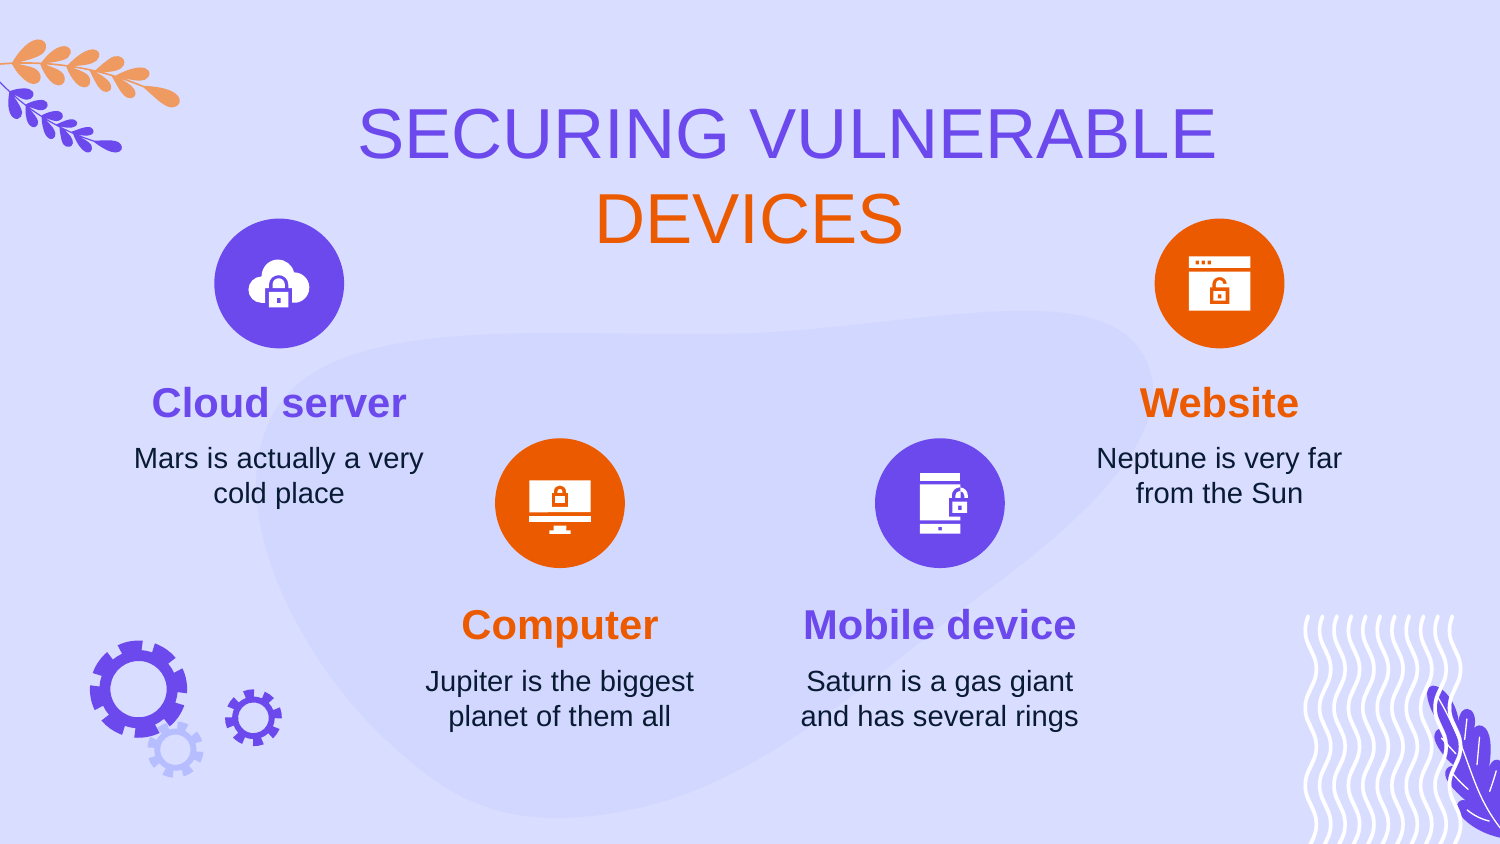

# SECURING VULNERABLE DEVICES

Cloud server
Website
Mars is actually a very cold place
Neptune is very far from the Sun

Computer
Mobile device
Jupiter is the biggest planet of them all
Saturn is a gas giant and has several rings